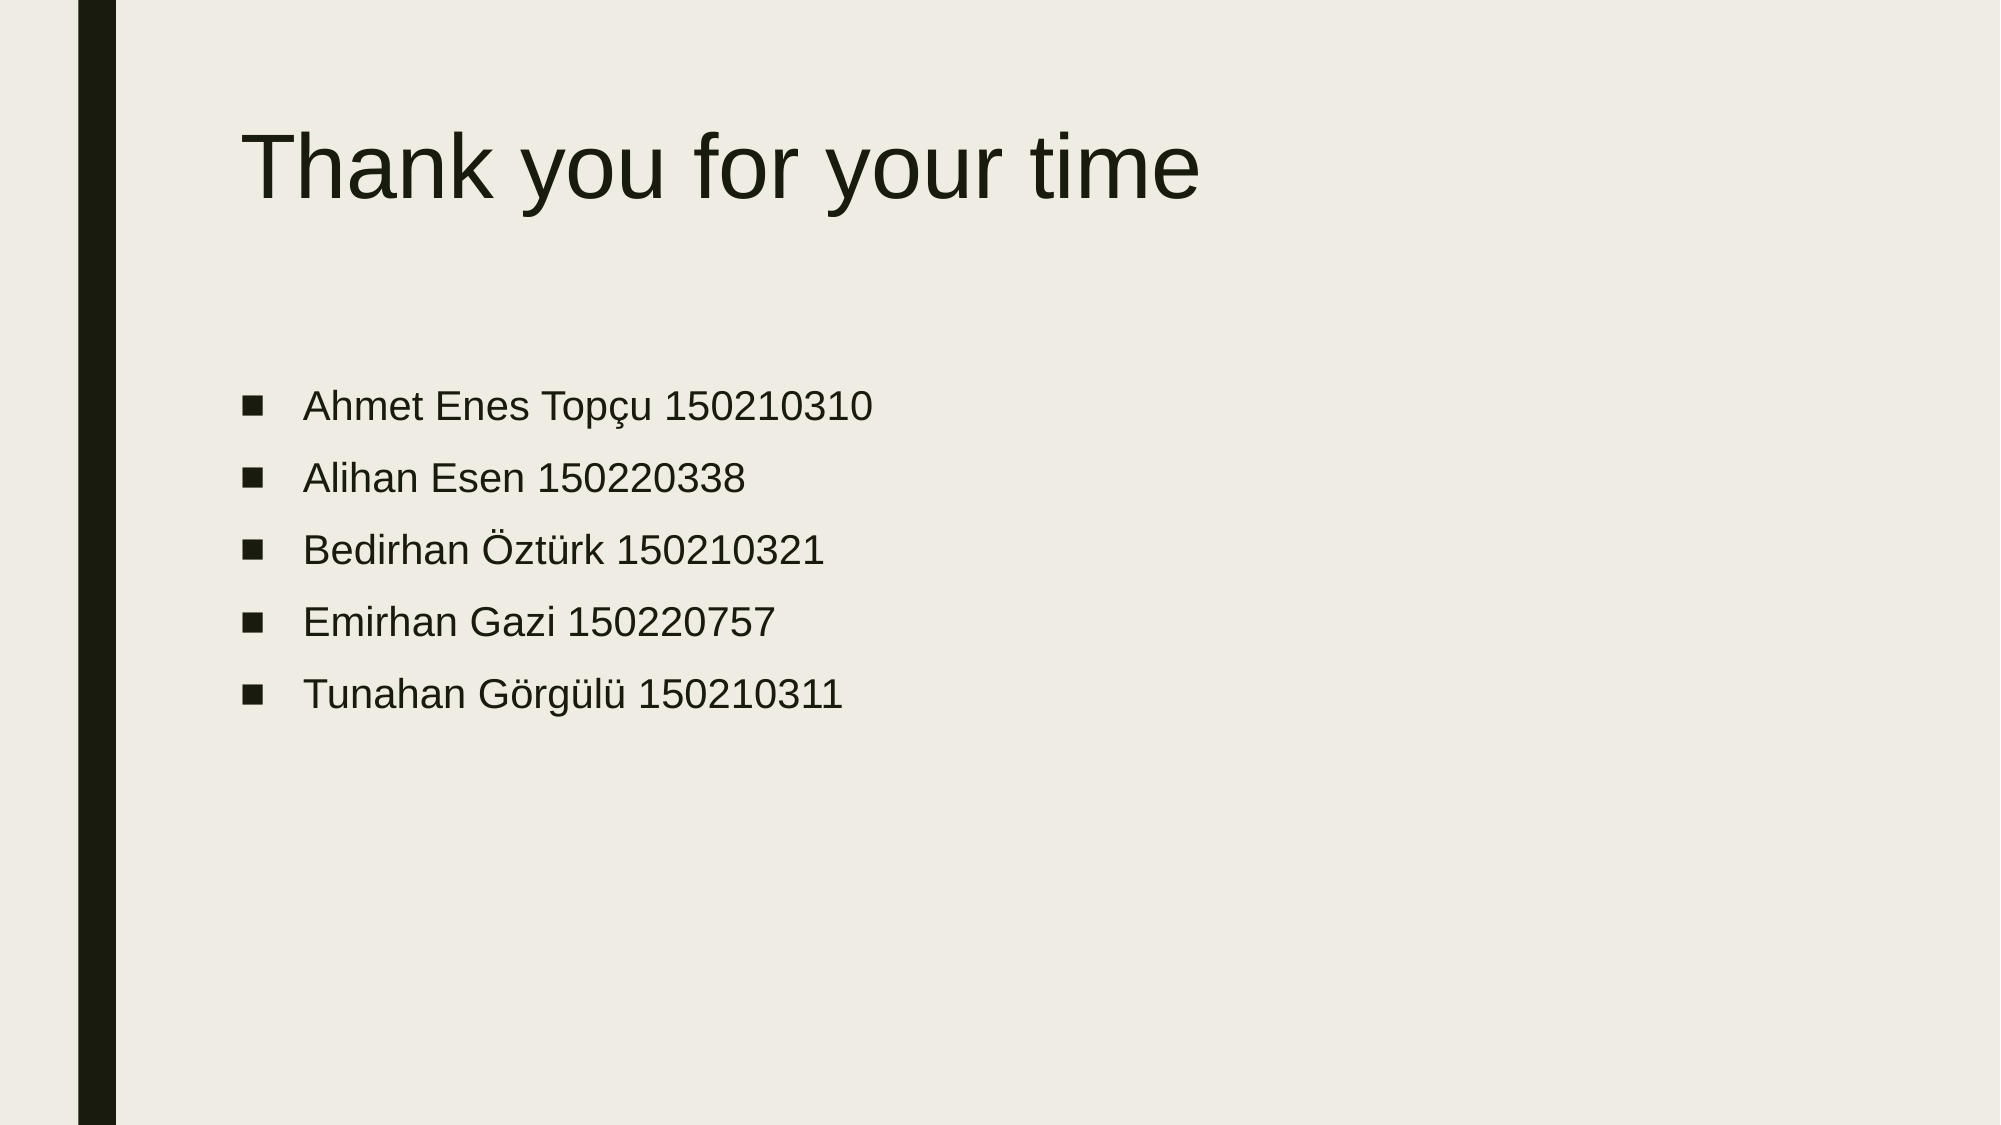

# Thank you for your time
Ahmet Enes Topçu 150210310
Alihan Esen 150220338
Bedirhan Öztürk 150210321
Emirhan Gazi 150220757
Tunahan Görgülü 150210311